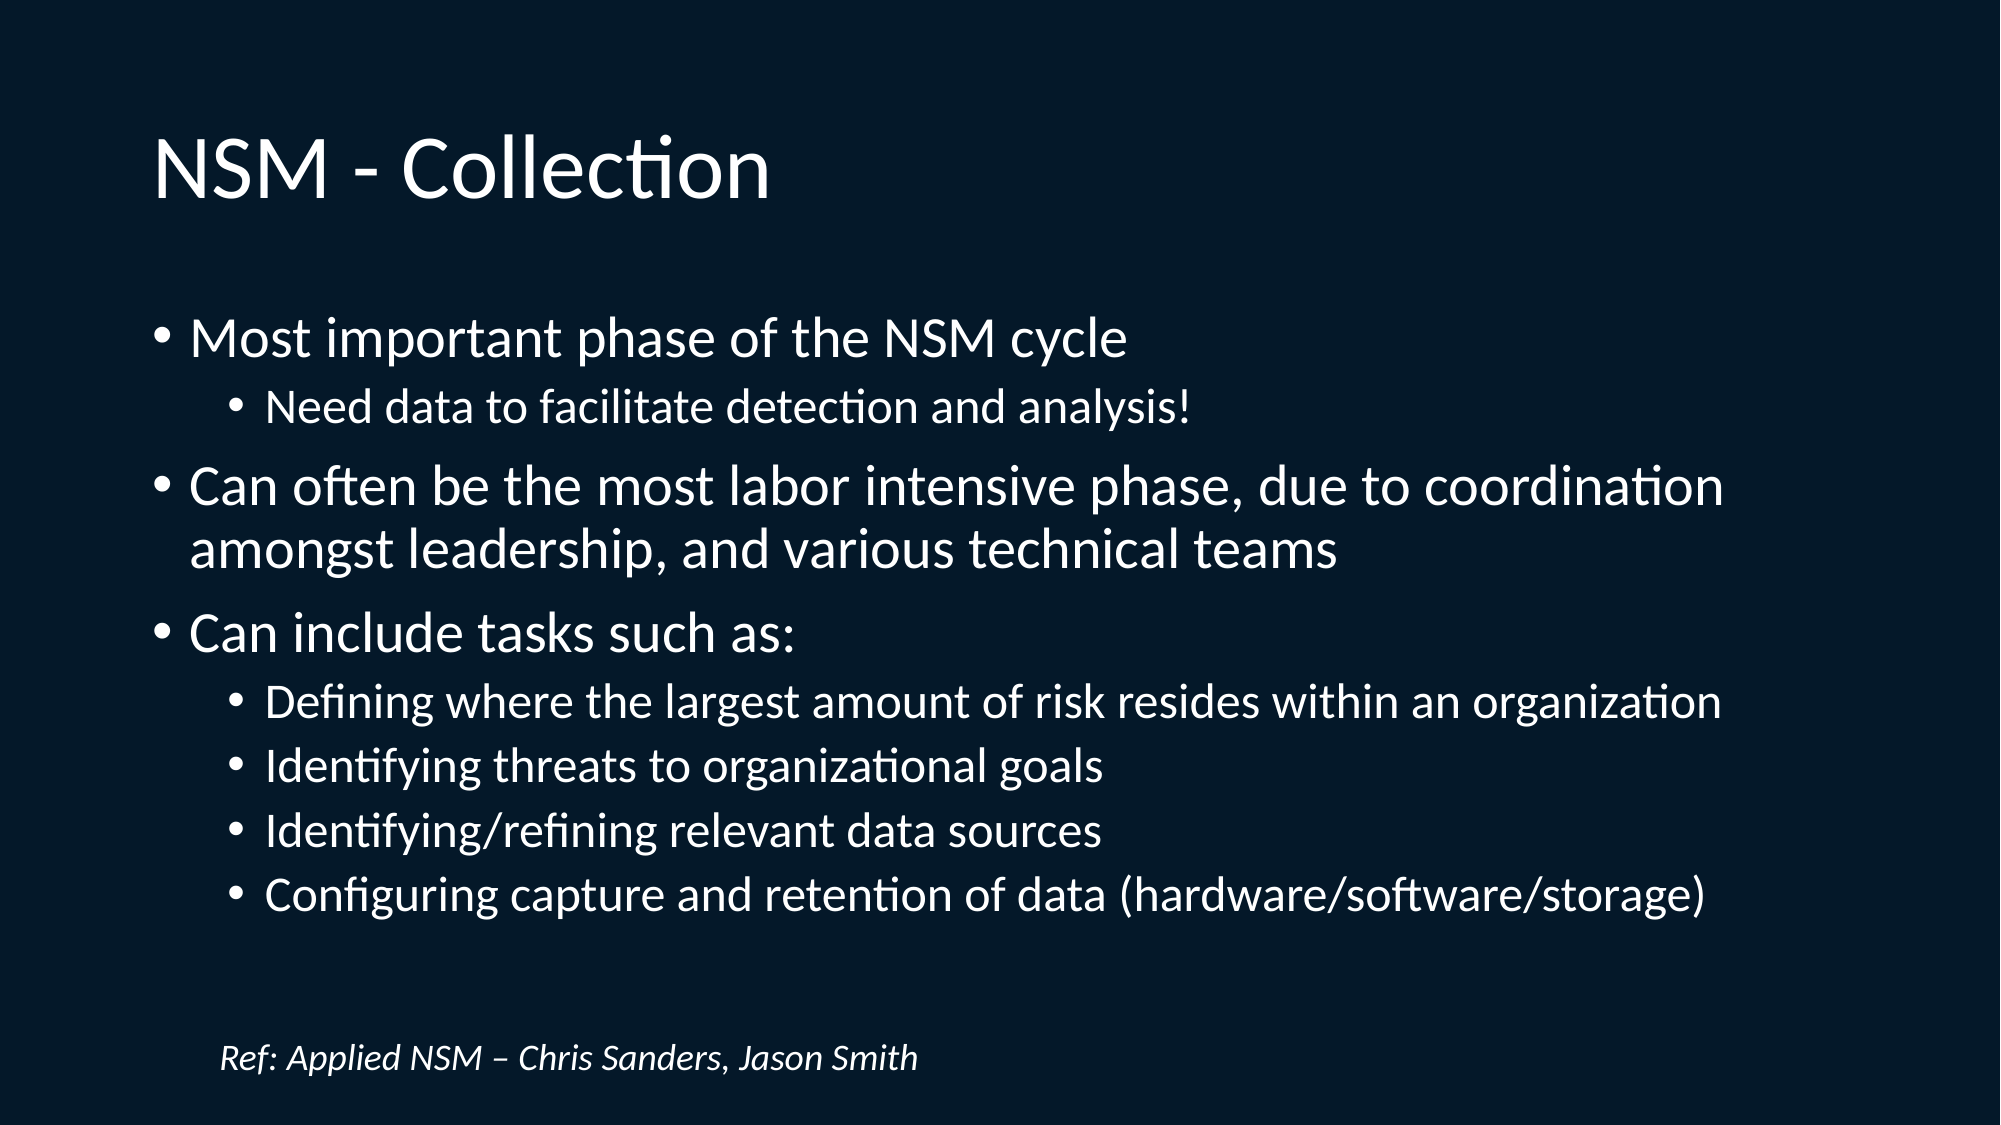

# NSM - Collection
Most important phase of the NSM cycle
Need data to facilitate detection and analysis!
Can often be the most labor intensive phase, due to coordination amongst leadership, and various technical teams
Can include tasks such as:
Defining where the largest amount of risk resides within an organization
Identifying threats to organizational goals
Identifying/refining relevant data sources
Configuring capture and retention of data (hardware/software/storage)
Ref: Applied NSM – Chris Sanders, Jason Smith